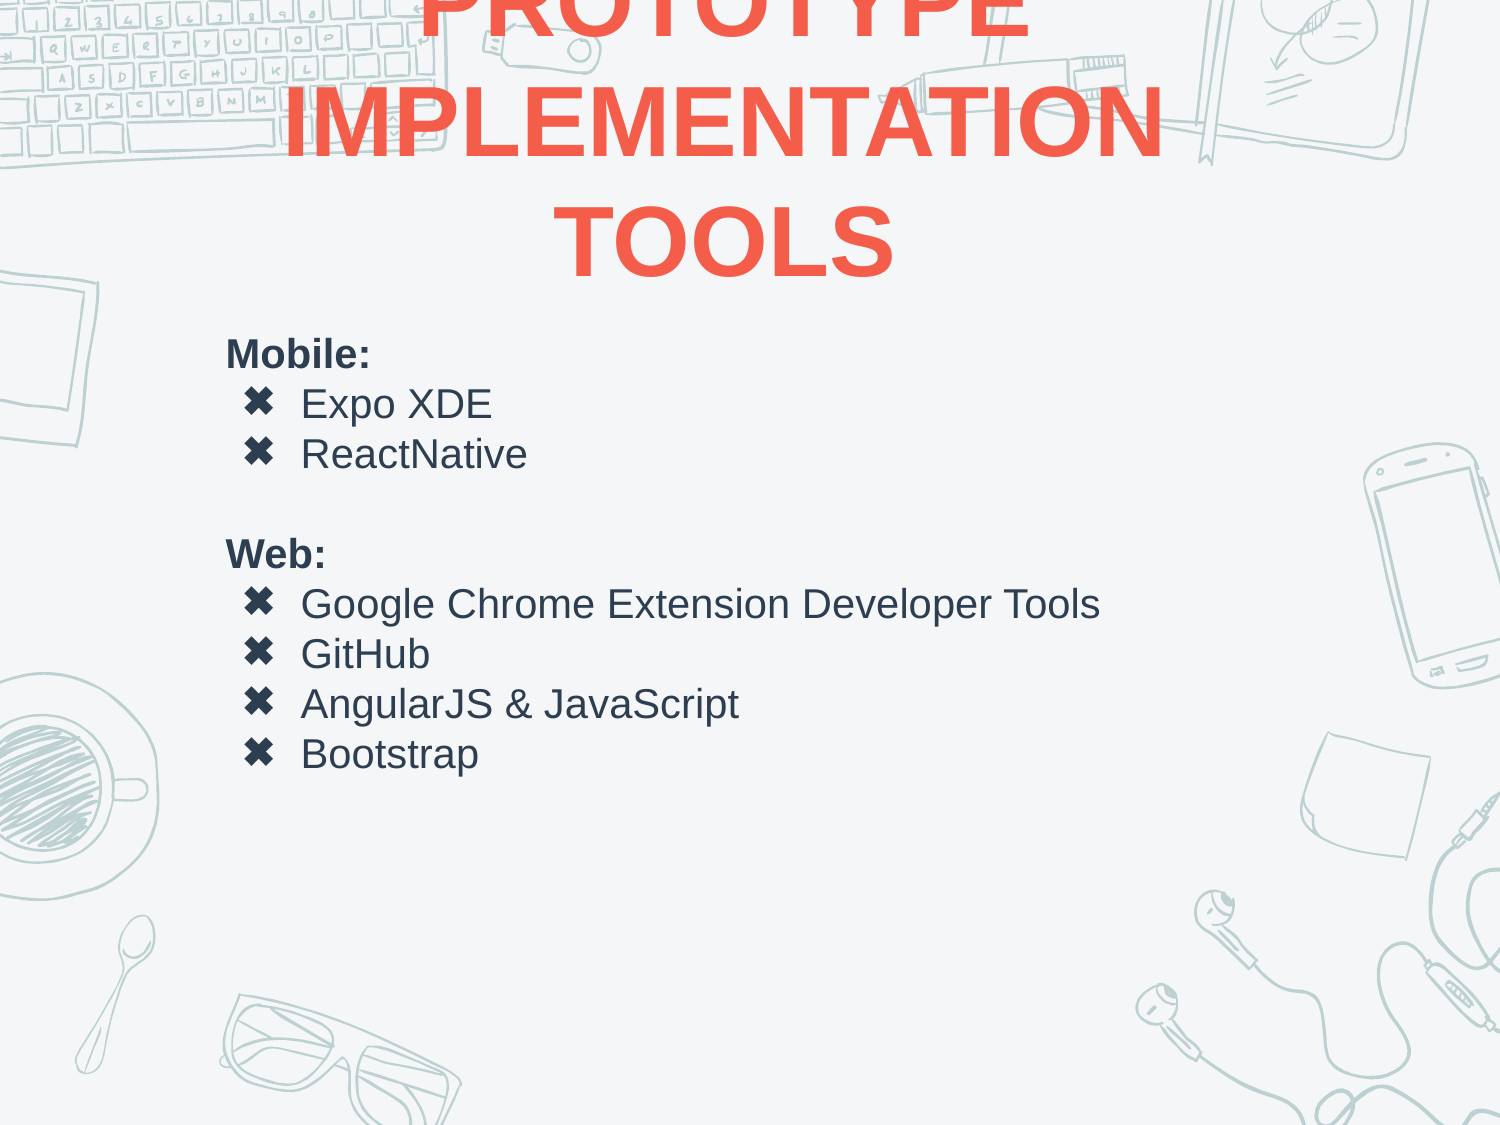

# PROTOTYPE IMPLEMENTATION TOOLS
Mobile:
Expo XDE
ReactNative

Web:
Google Chrome Extension Developer Tools
GitHub
AngularJS & JavaScript
Bootstrap